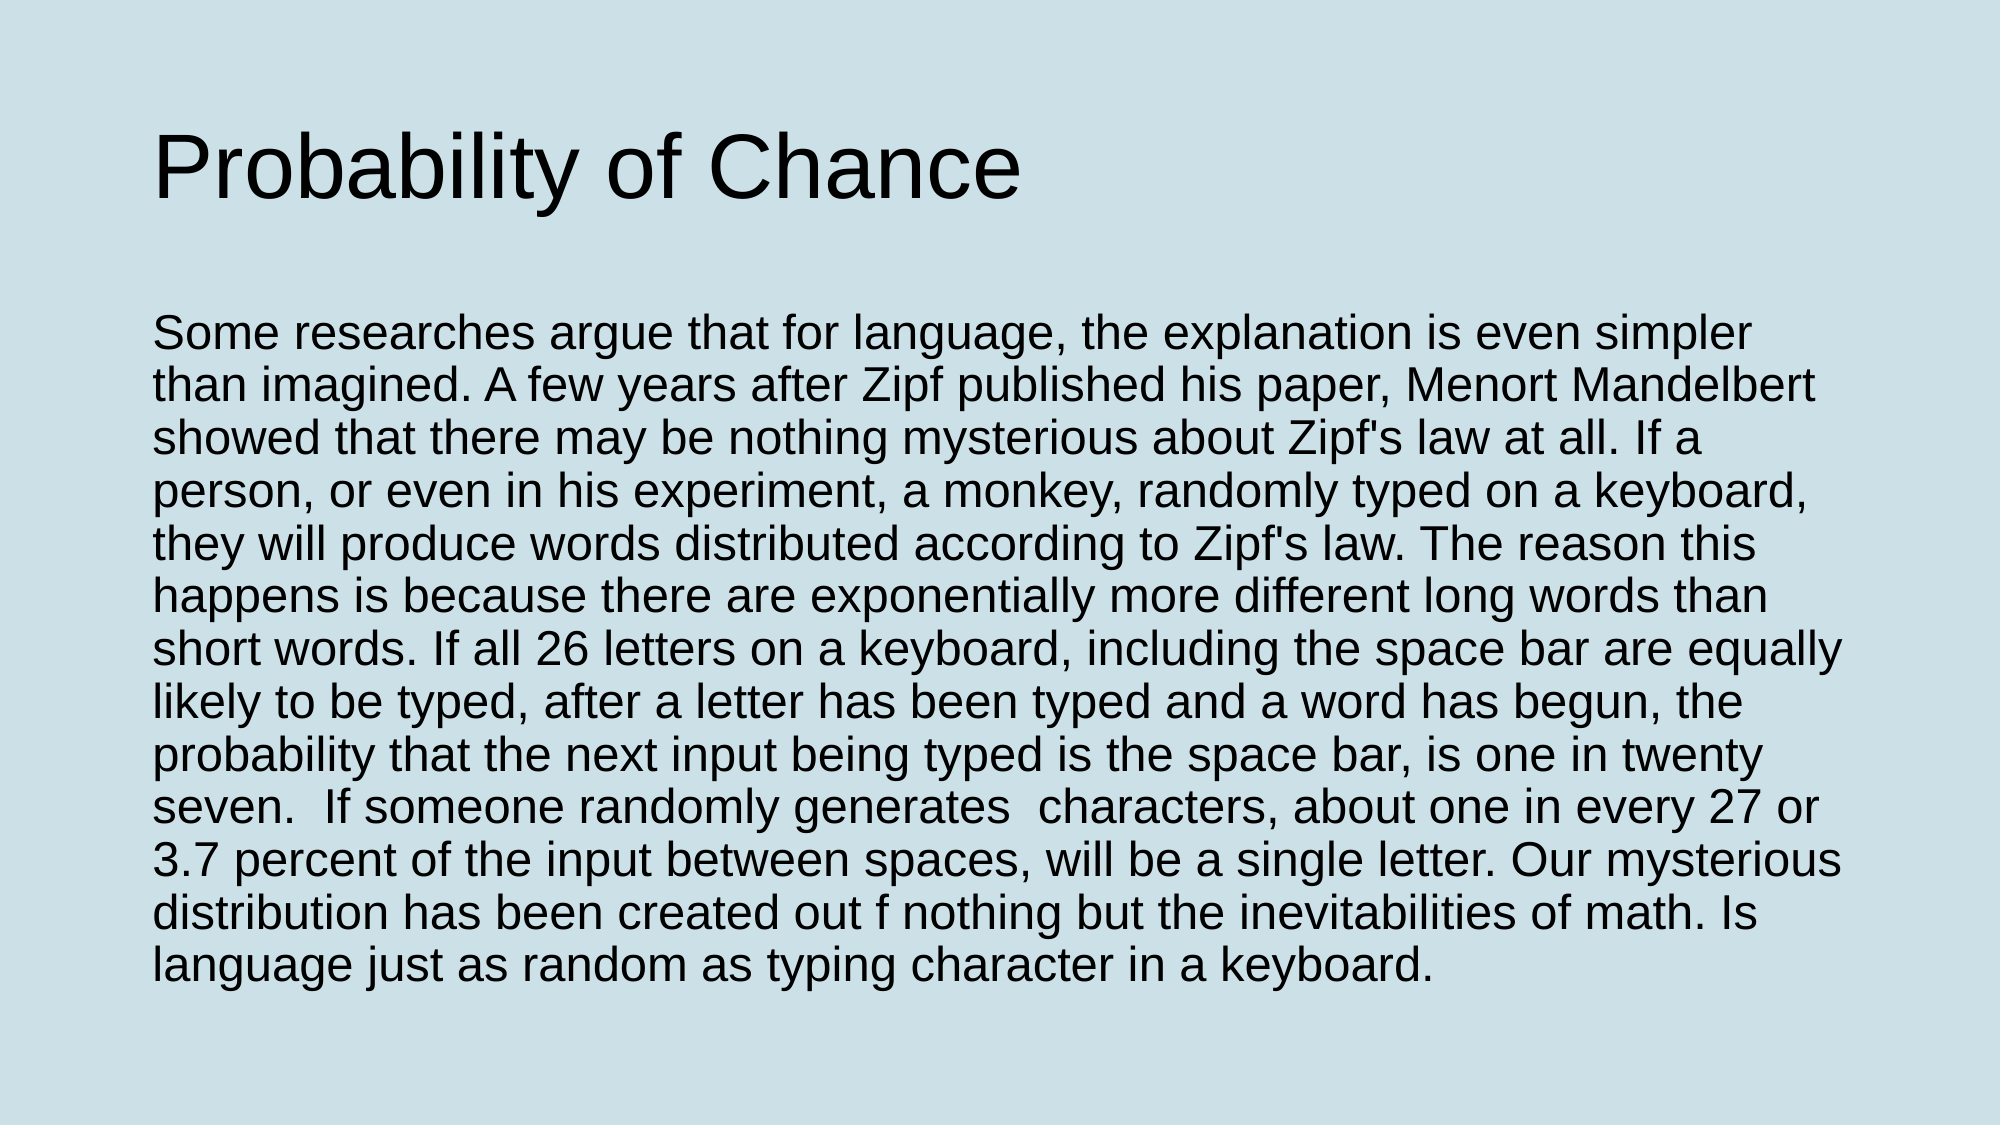

# Probability of Chance
Some researches argue that for language, the explanation is even simpler than imagined. A few years after Zipf published his paper, Menort Mandelbert showed that there may be nothing mysterious about Zipf's law at all. If a person, or even in his experiment, a monkey, randomly typed on a keyboard, they will produce words distributed according to Zipf's law. The reason this happens is because there are exponentially more different long words than short words. If all 26 letters on a keyboard, including the space bar are equally likely to be typed, after a letter has been typed and a word has begun, the probability that the next input being typed is the space bar, is one in twenty seven.  If someone randomly generates  characters, about one in every 27 or 3.7 percent of the input between spaces, will be a single letter. Our mysterious distribution has been created out f nothing but the inevitabilities of math. Is language just as random as typing character in a keyboard.